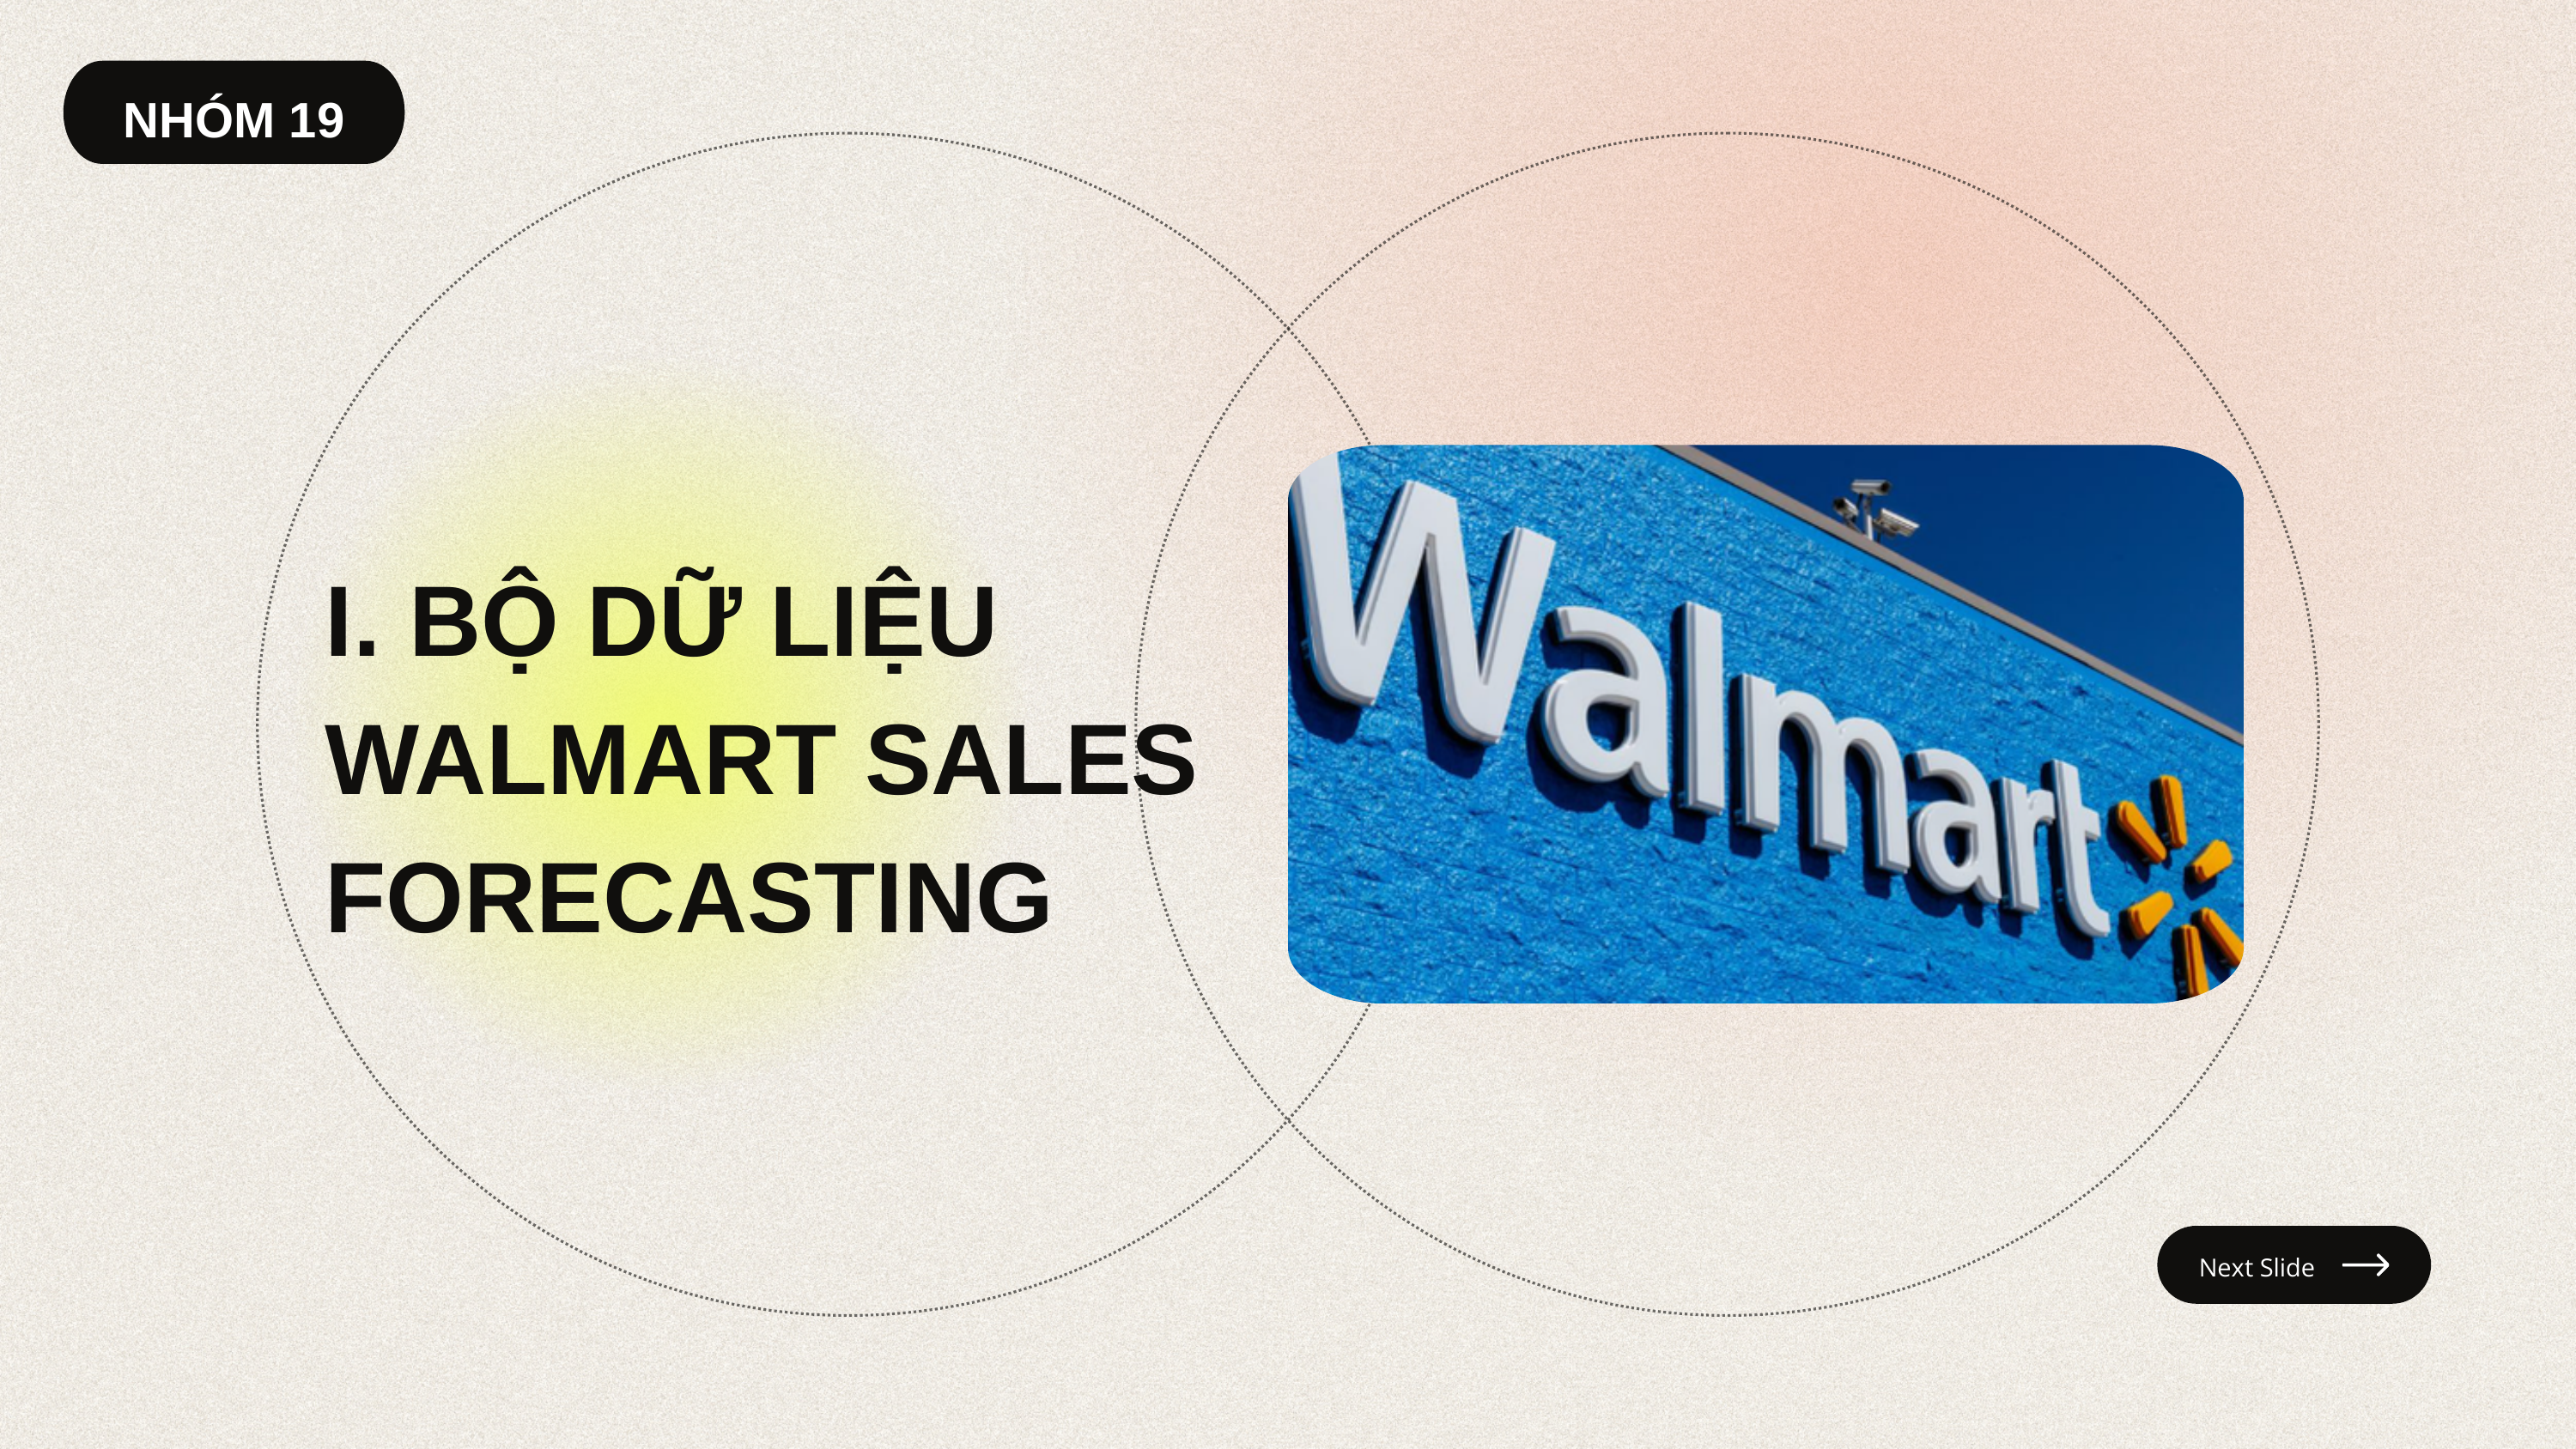

NHÓM 19

I. BỘ DỮ LIỆU
WALMART SALES FORECASTING

Next Slide